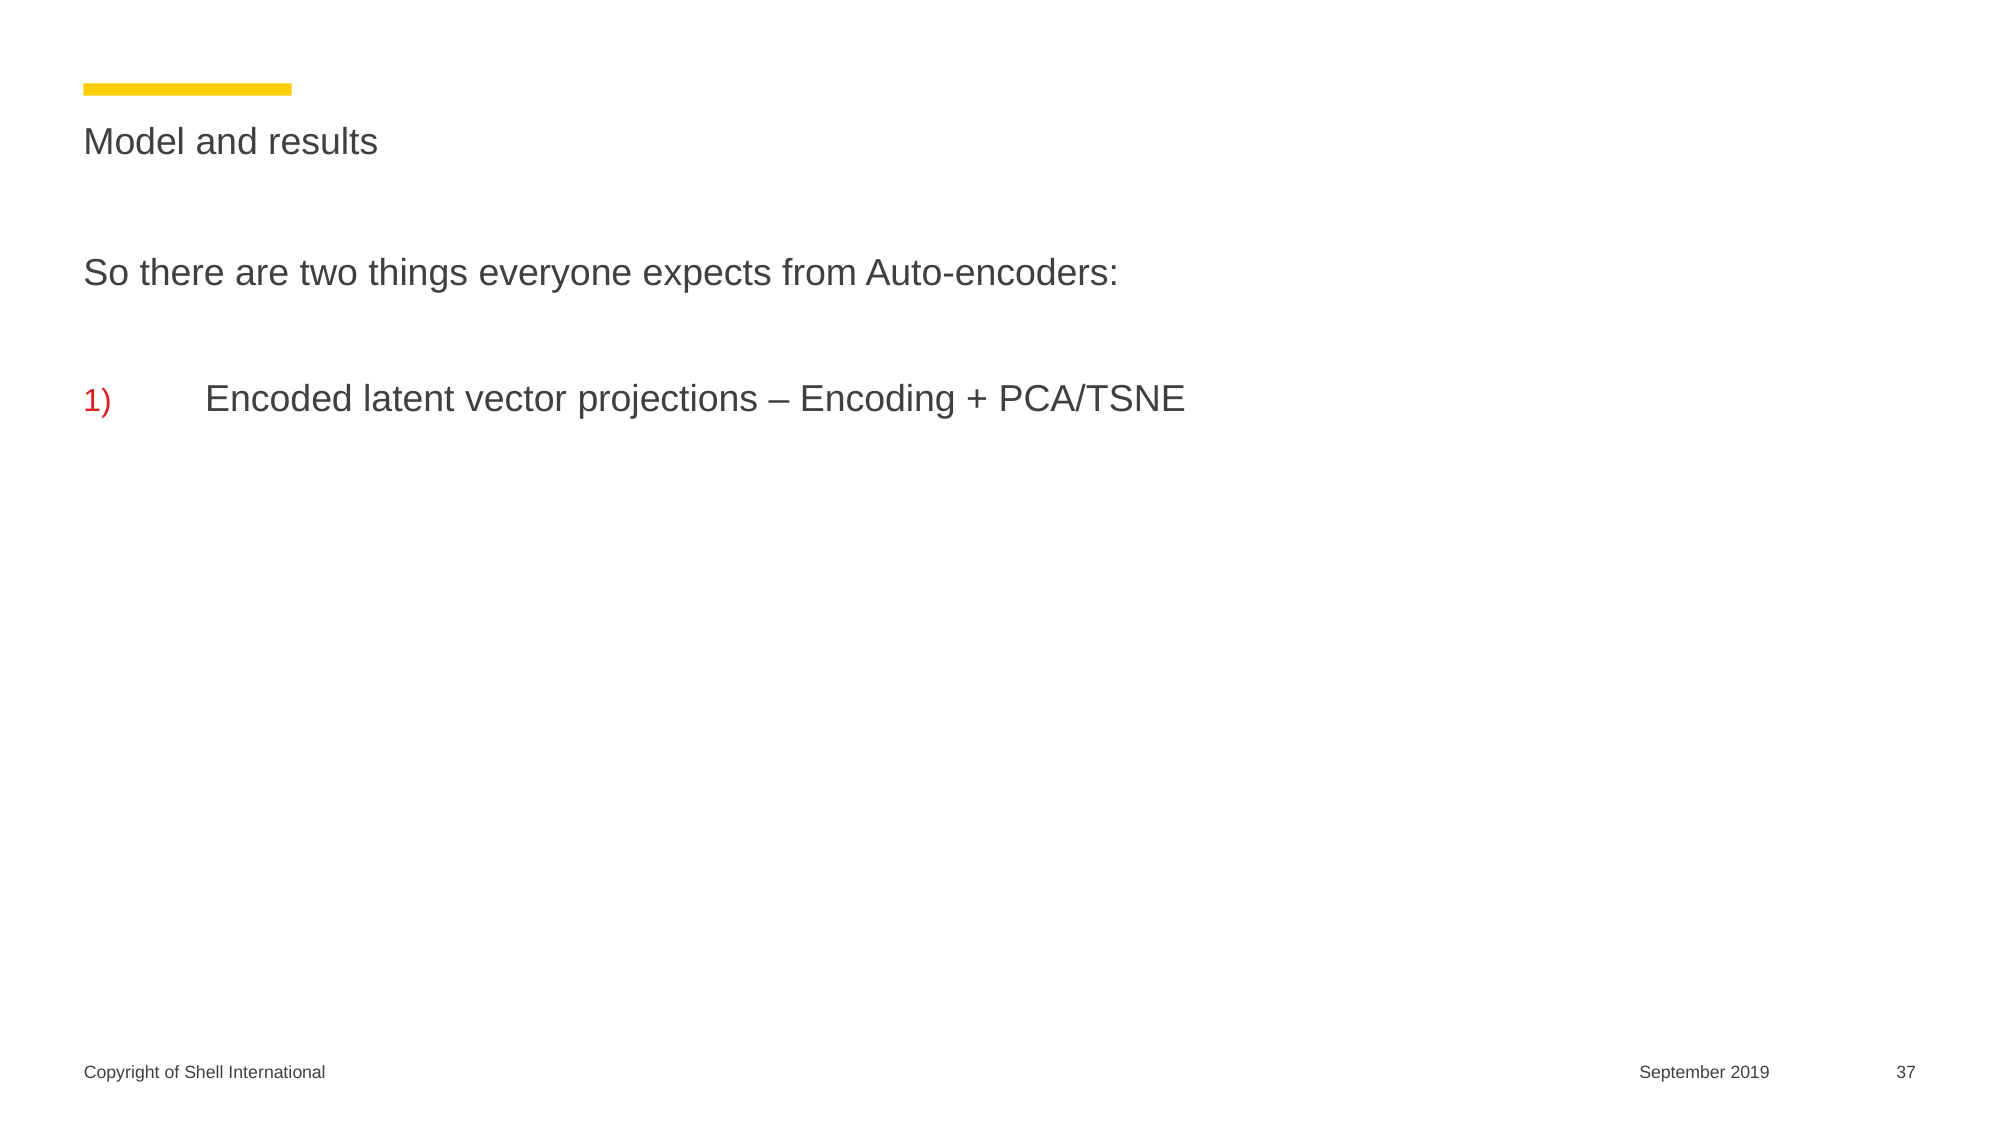

# Model and results
So there are two things everyone expects from Auto-encoders:

Encoded latent vector projections – Encoding + PCA/TSNE

37
September 2019